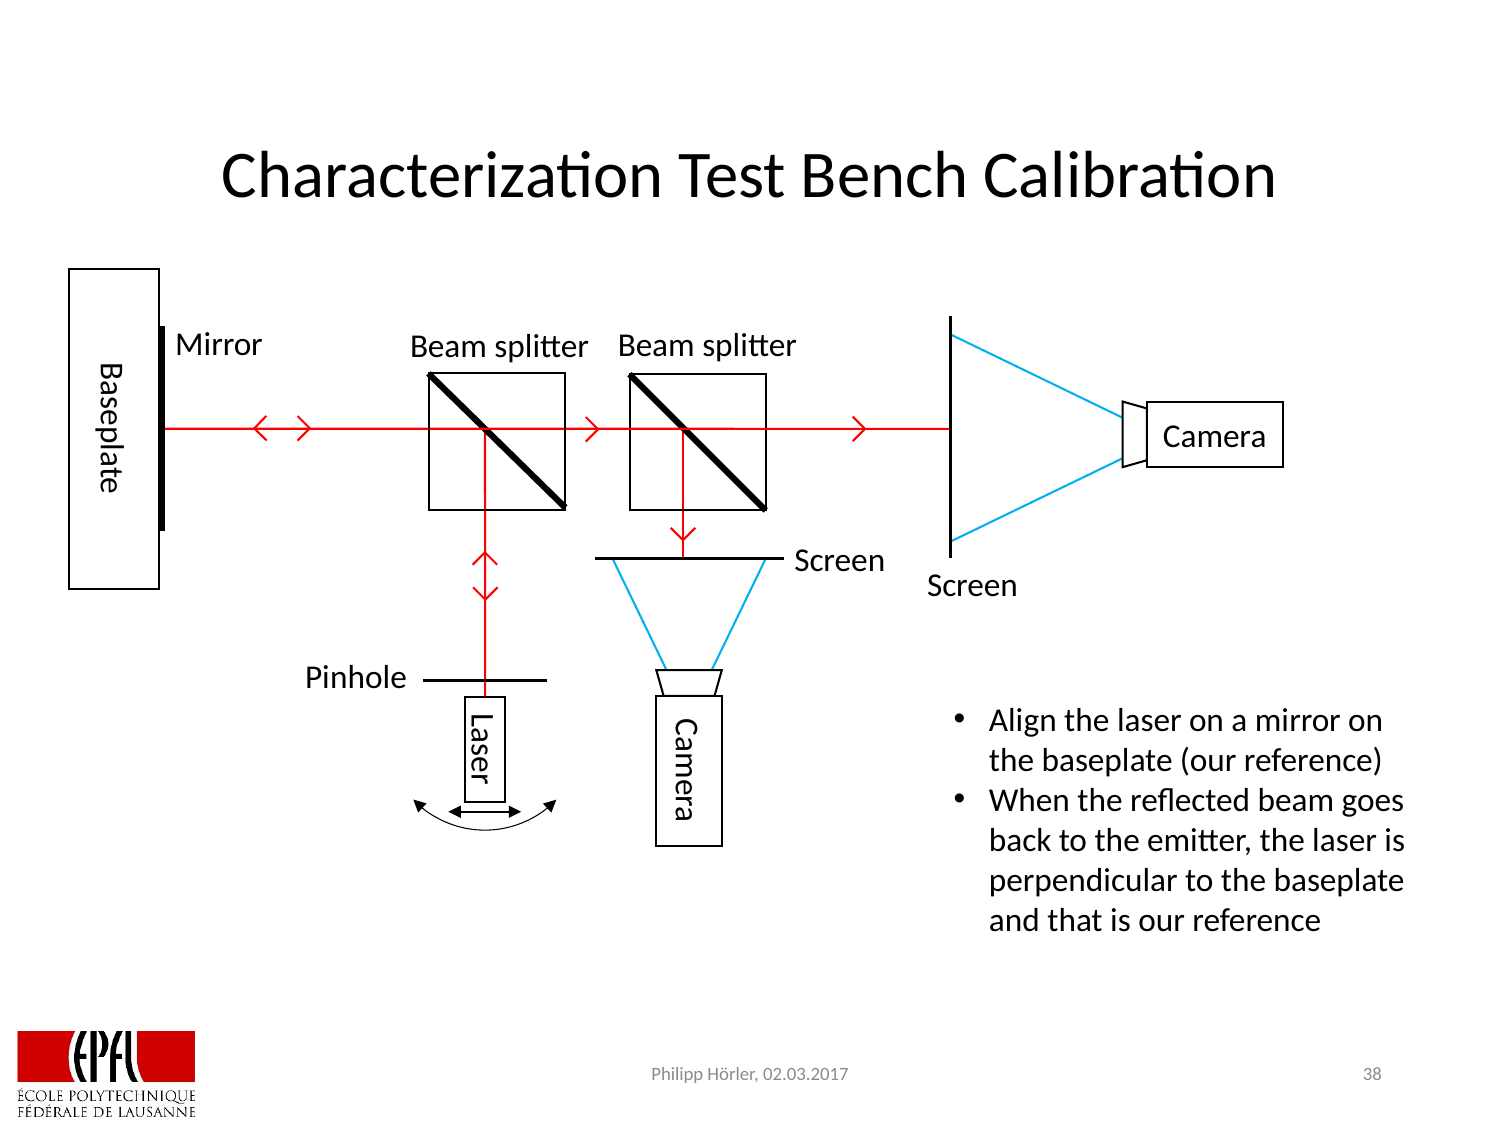

Characterization Test Bench Calibration
Beam splitter
Beam splitter
Mirror

Baseplate
Camera

Screen

Screen

Pinhole
Align the laser on a mirror on the baseplate (our reference)
When the reflected beam goes back to the emitter, the laser is perpendicular to the baseplate and that is our reference
Camera

Laser
Philipp Hörler, 02.03.2017
38